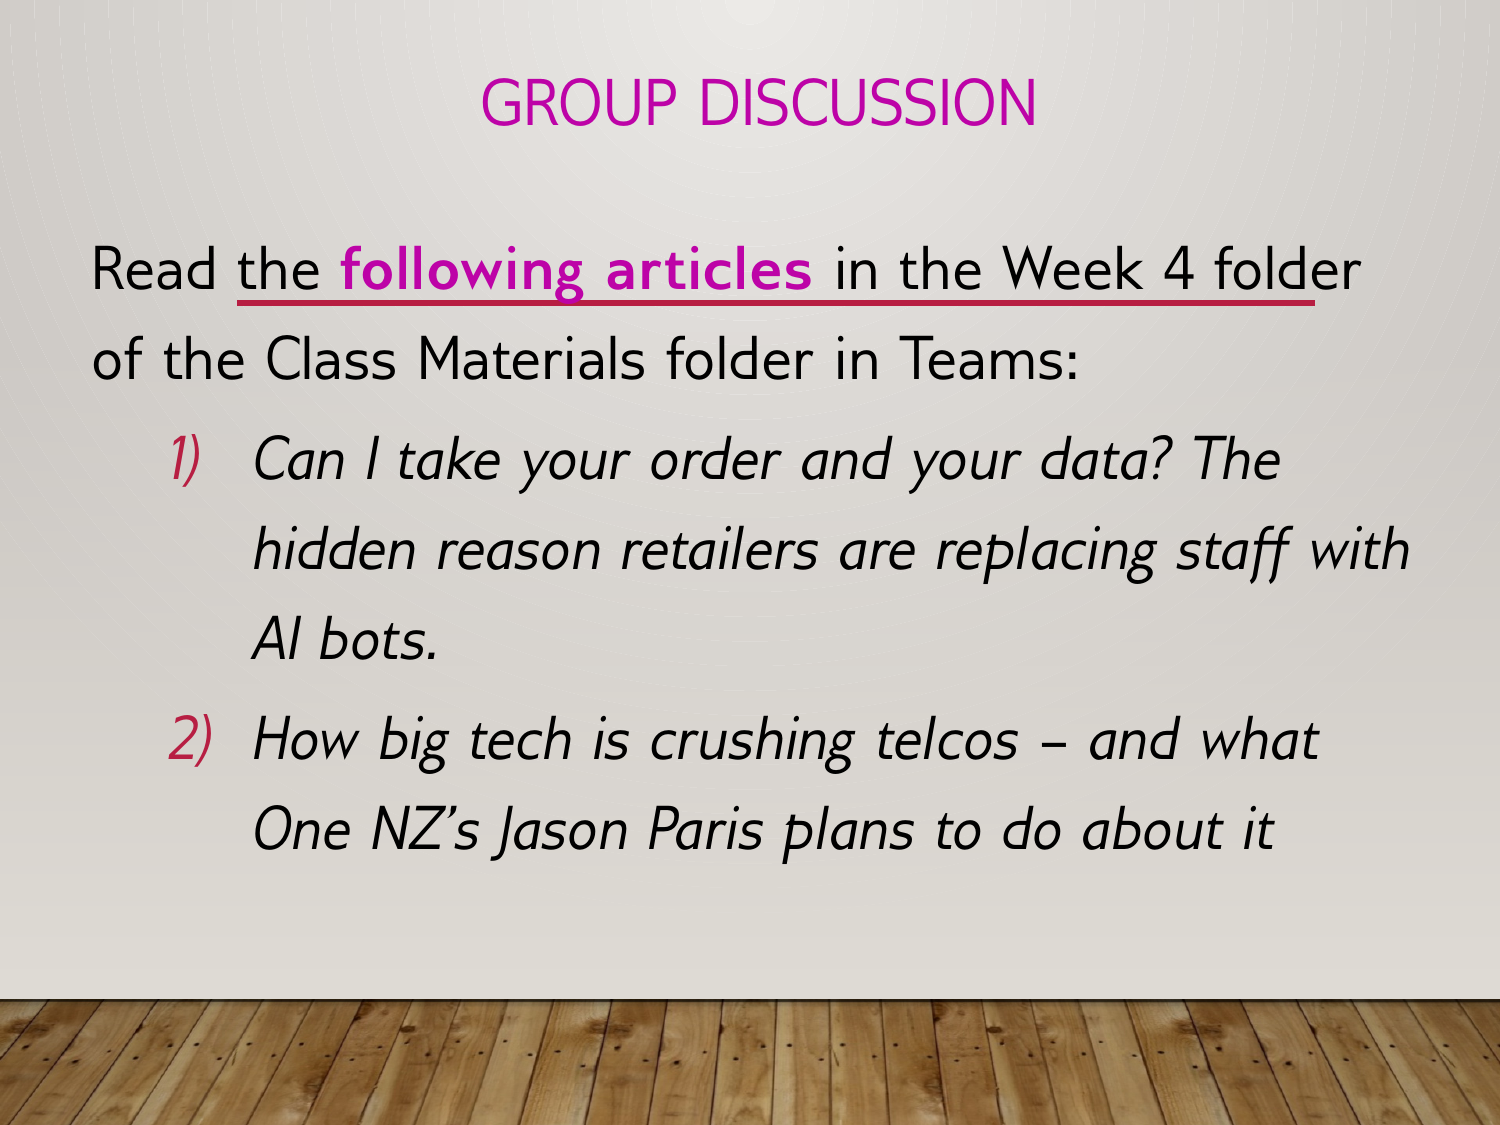

# group discussion
Read the following articles in the Week 4 folder of the Class Materials folder in Teams:
Can I take your order and your data? The hidden reason retailers are replacing staff with AI bots.
How big tech is crushing telcos – and what One NZ’s Jason Paris plans to do about it